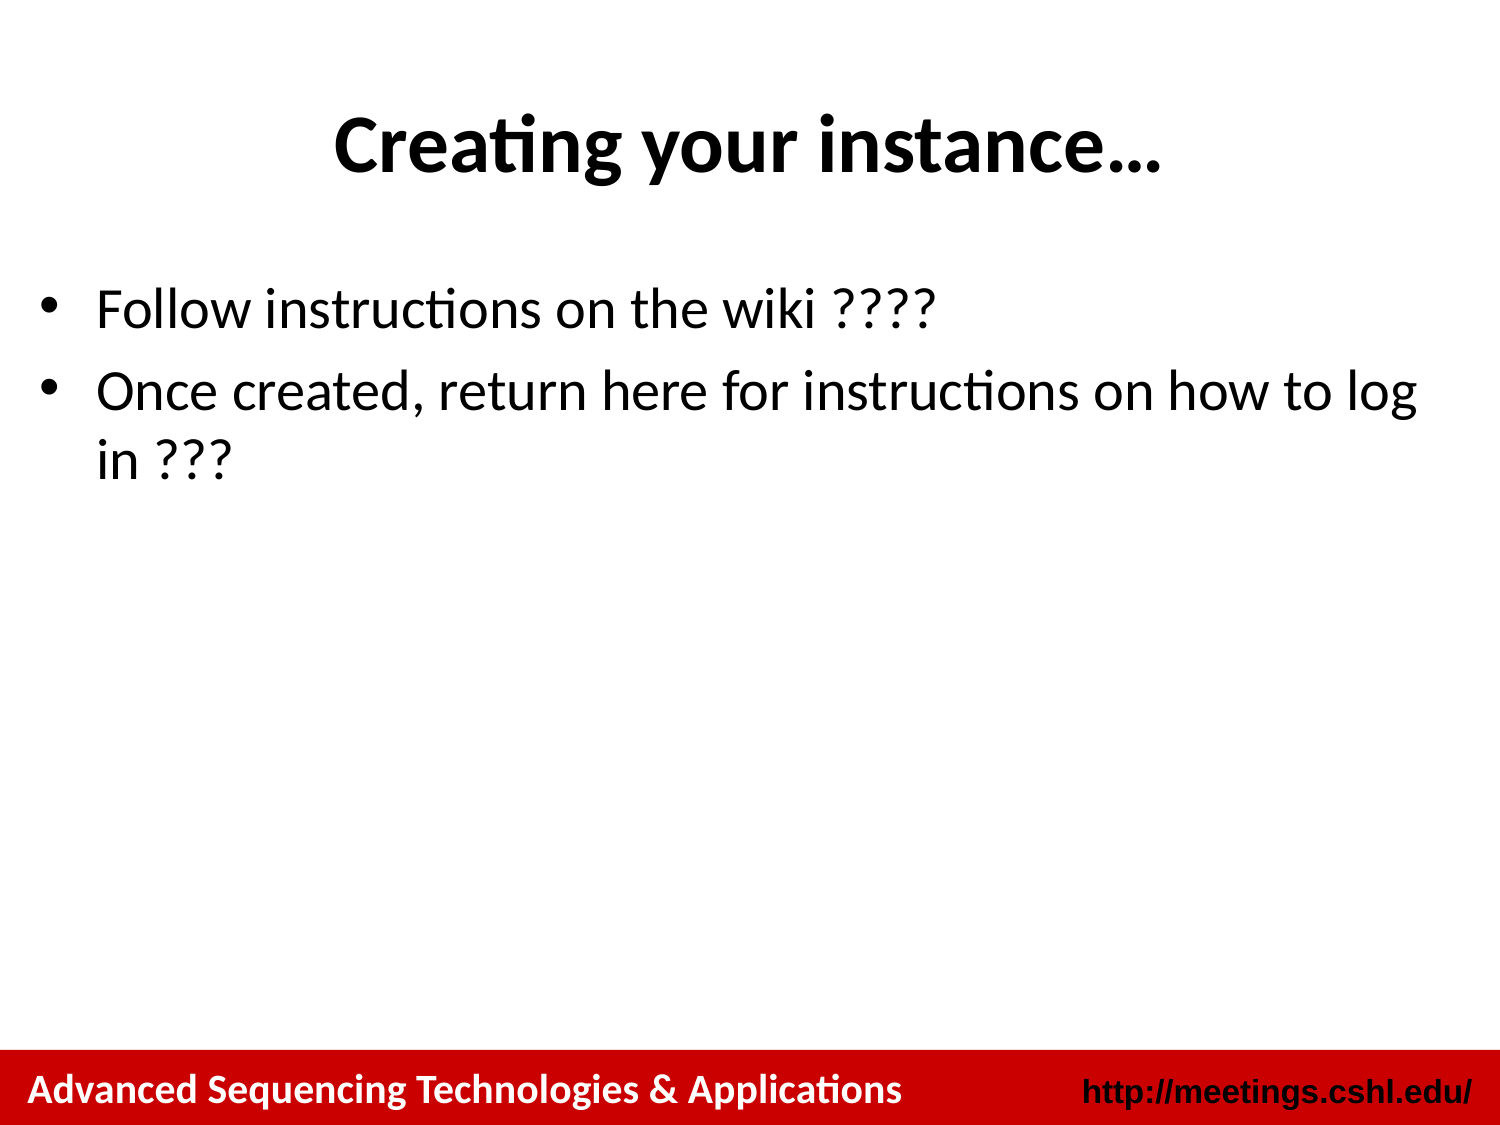

# Creating your instance…
Follow instructions on the wiki ????
Once created, return here for instructions on how to log in ???